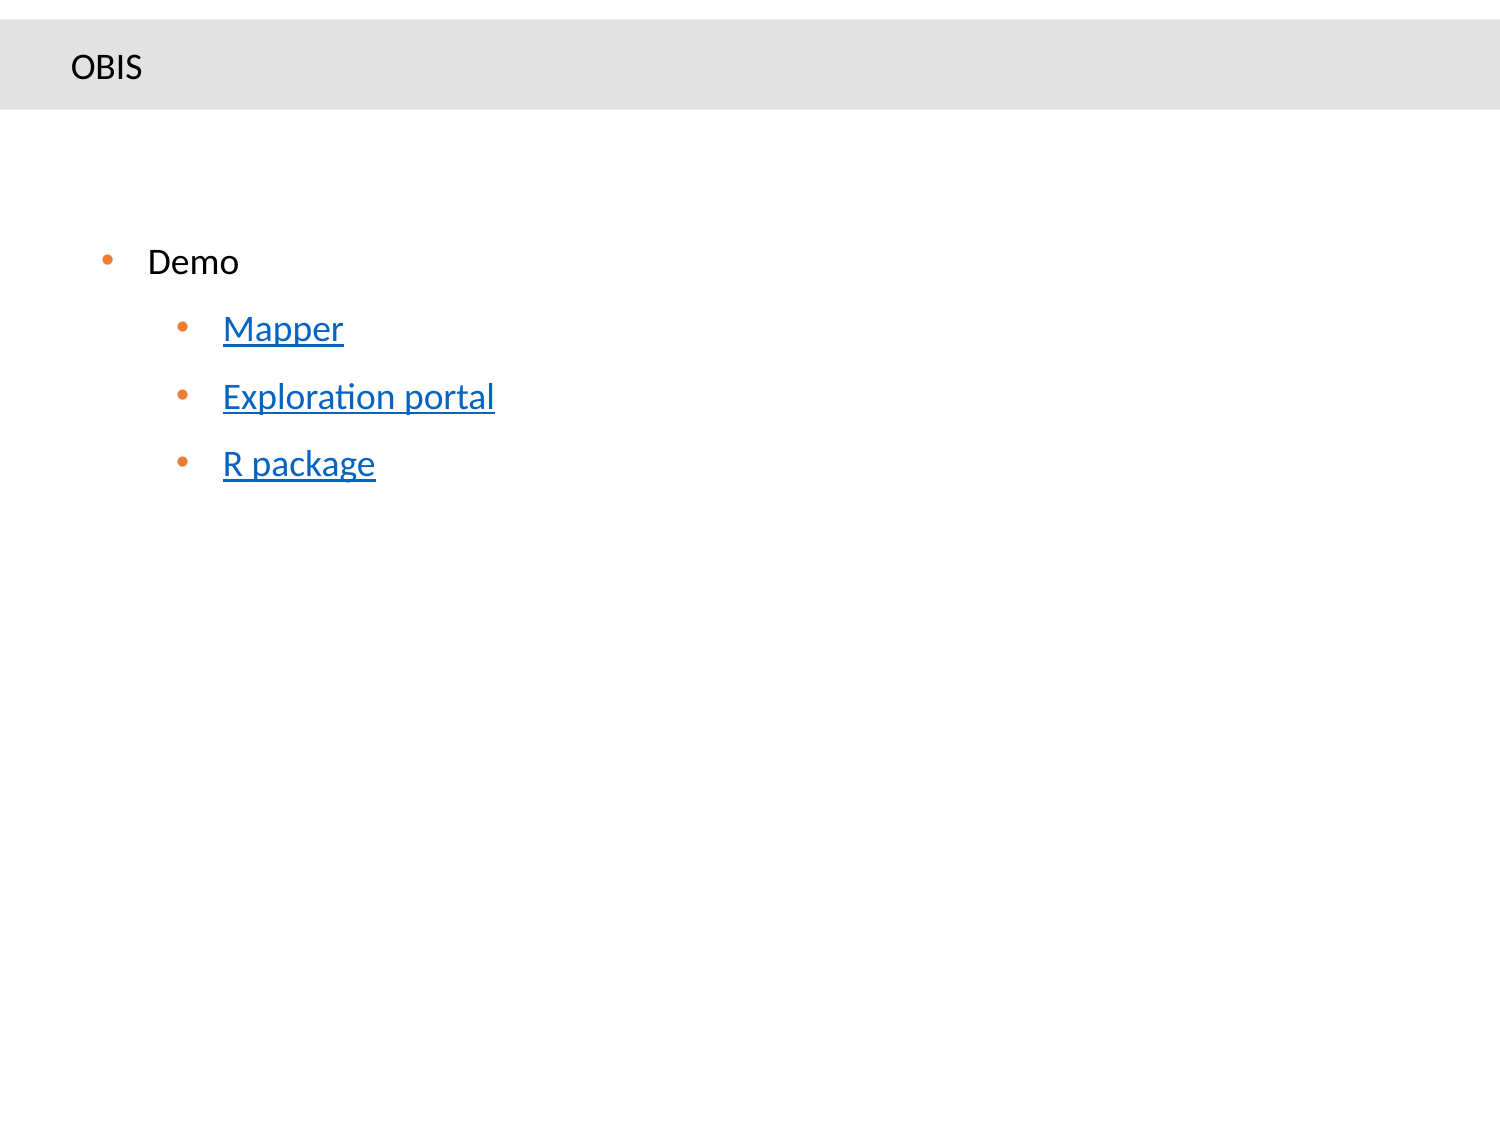

OBIS
Demo
Mapper
Exploration portal
R package